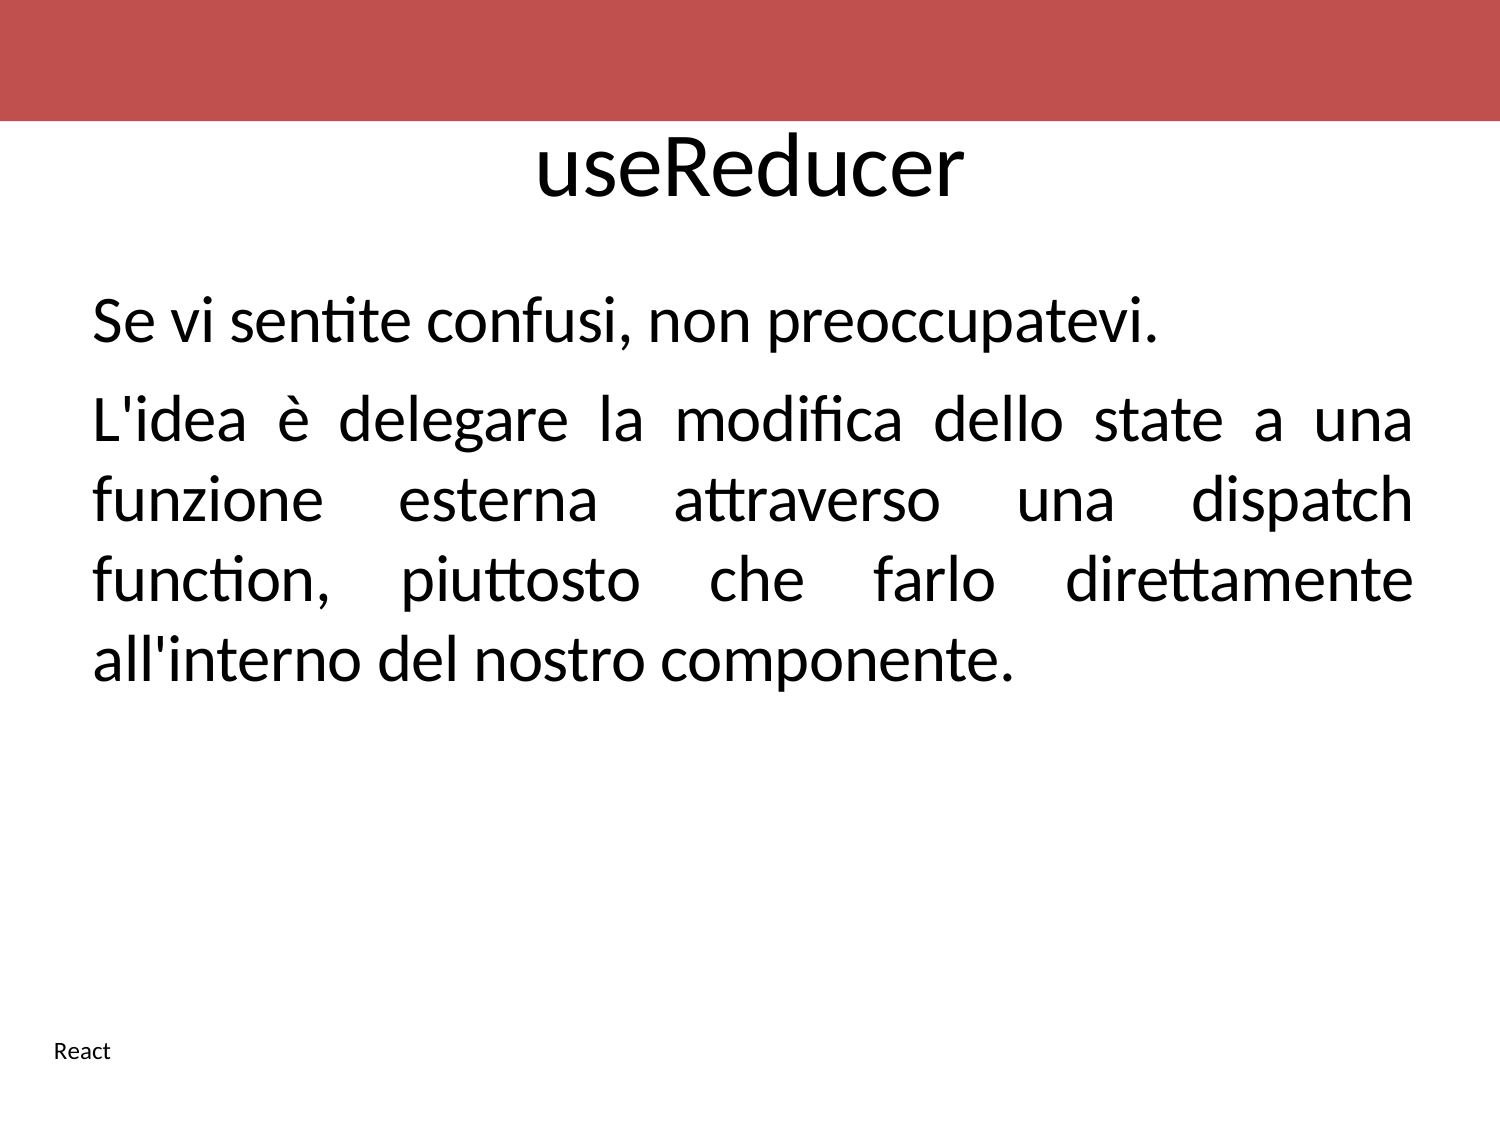

# useReducer
Se vi sentite confusi, non preoccupatevi.
L'idea è delegare la modifica dello state a una funzione esterna attraverso una dispatch function, piuttosto che farlo direttamente all'interno del nostro componente.
React